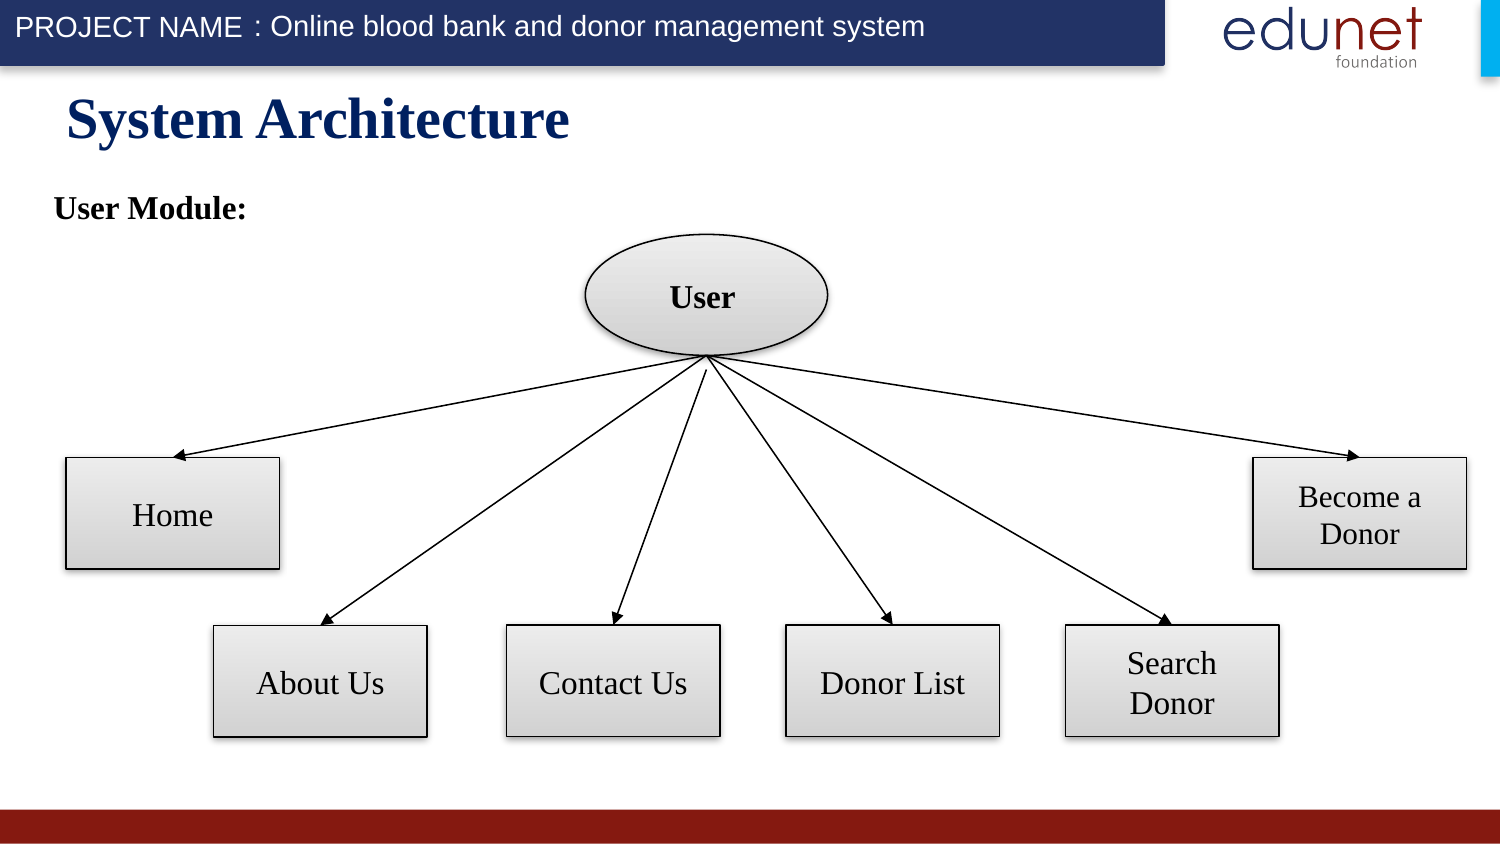

: Online blood bank and donor management system

# System Architecture
User Module:

User
Home
Become a Donor
Contact Us
Donor List
Search Donor
About Us